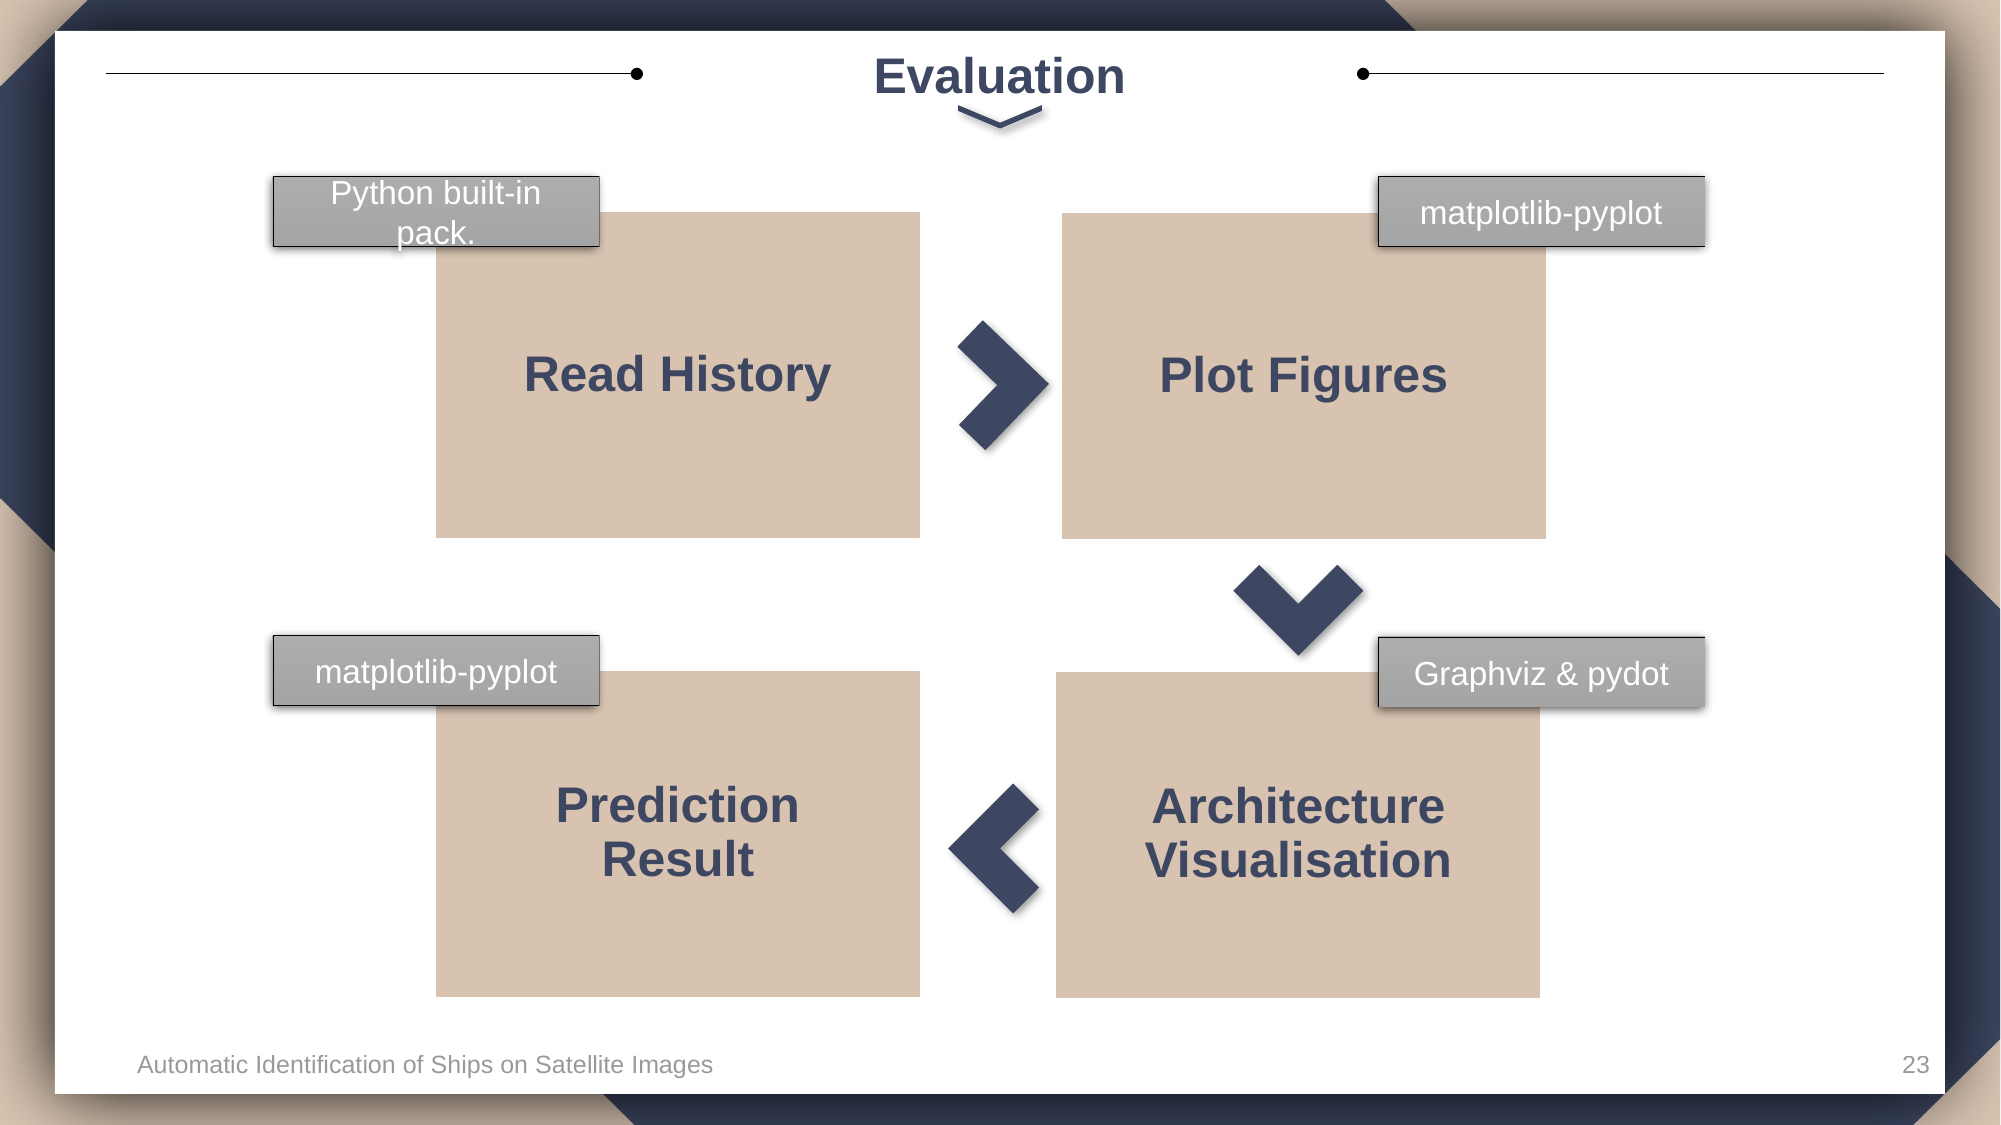

# Evaluation
Python built-in pack.
matplotlib-pyplot

Read History

Plot Figures

matplotlib-pyplot
Graphviz & pydot

Prediction Result

Architecture Visualisation

Automatic Identification of Ships on Satellite Images
23